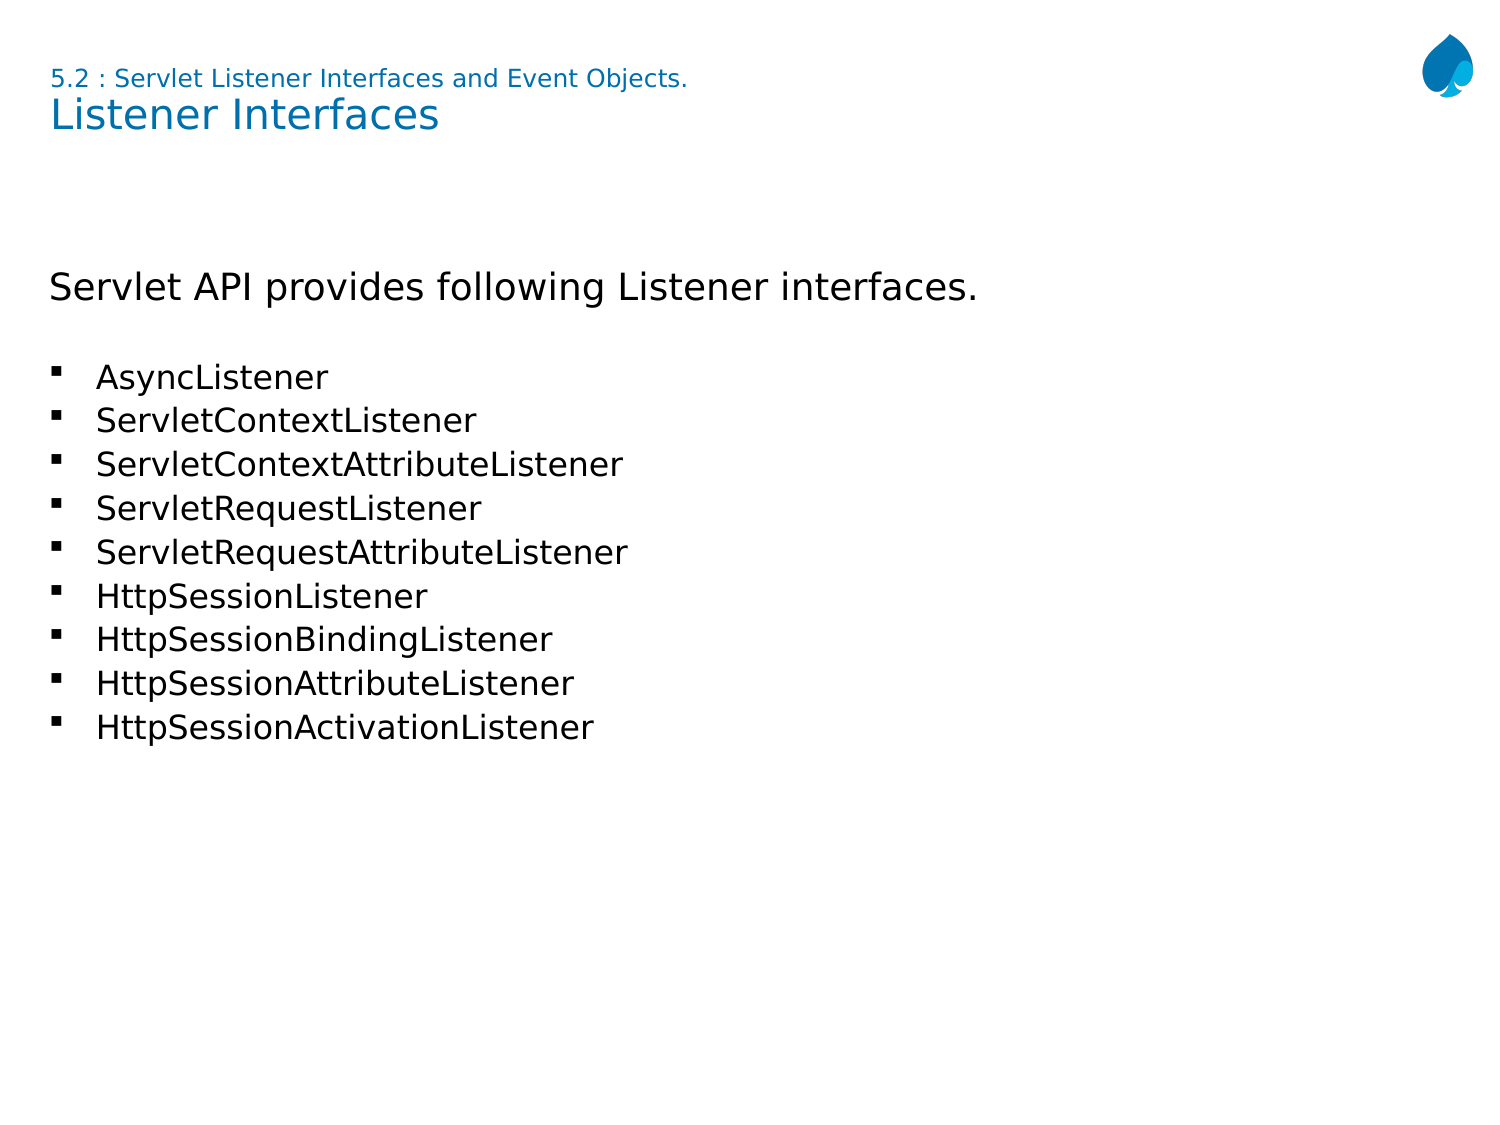

# 5.2 : Servlet Listener Interfaces and Event Objects. Listener Interfaces

Servlet API provides following Listener interfaces.

AsyncListener
ServletContextListener
ServletContextAttributeListener
ServletRequestListener
ServletRequestAttributeListener
HttpSessionListener
HttpSessionBindingListener
HttpSessionAttributeListener
HttpSessionActivationListener